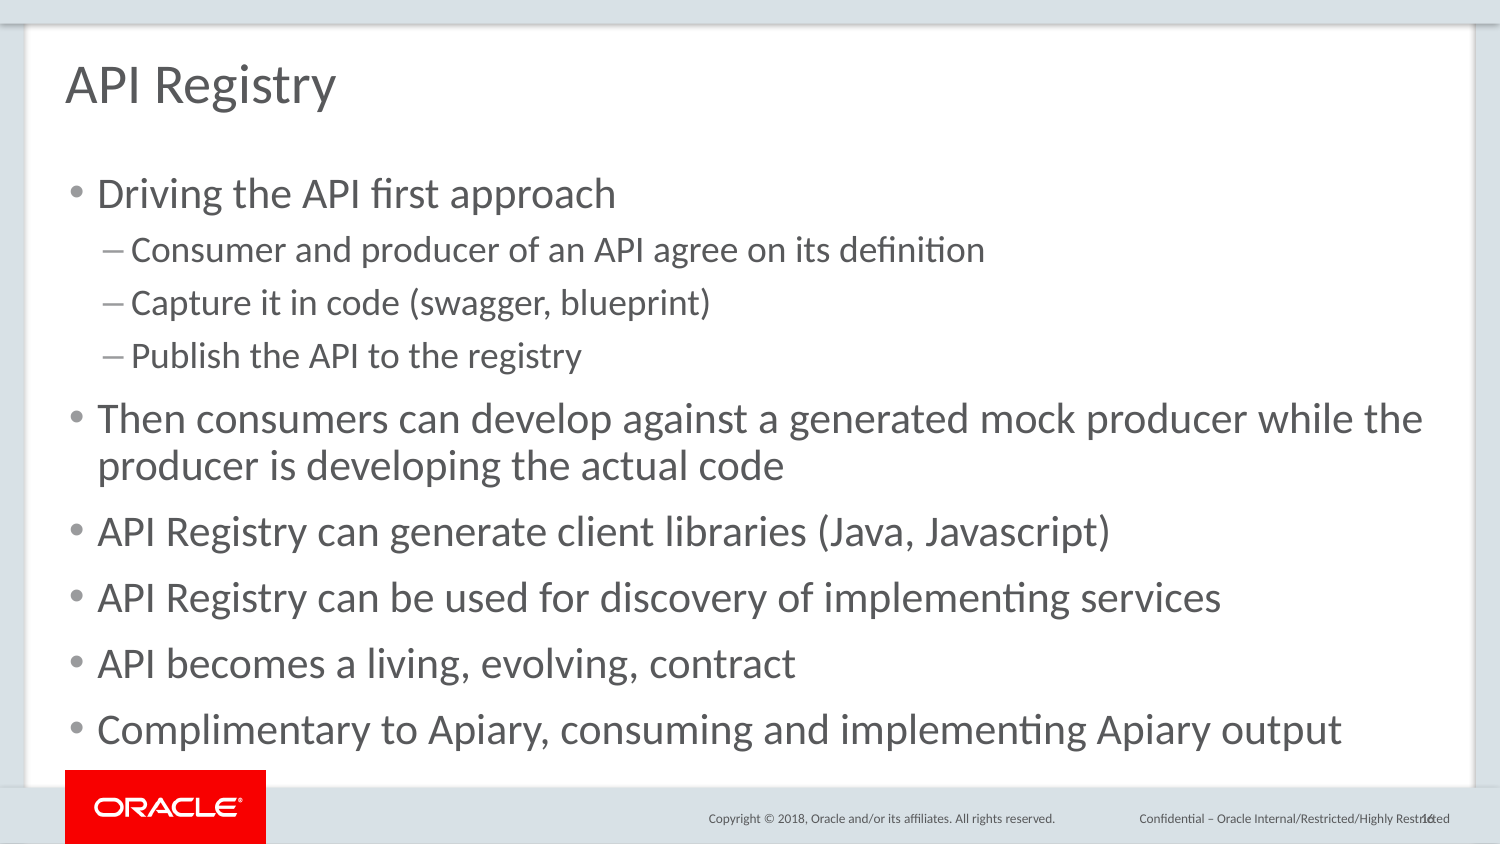

# API Registry
Driving the API first approach
Consumer and producer of an API agree on its definition
Capture it in code (swagger, blueprint)
Publish the API to the registry
Then consumers can develop against a generated mock producer while the producer is developing the actual code
API Registry can generate client libraries (Java, Javascript)
API Registry can be used for discovery of implementing services
API becomes a living, evolving, contract
Complimentary to Apiary, consuming and implementing Apiary output
Confidential – Oracle Internal/Restricted/Highly Restricted
16